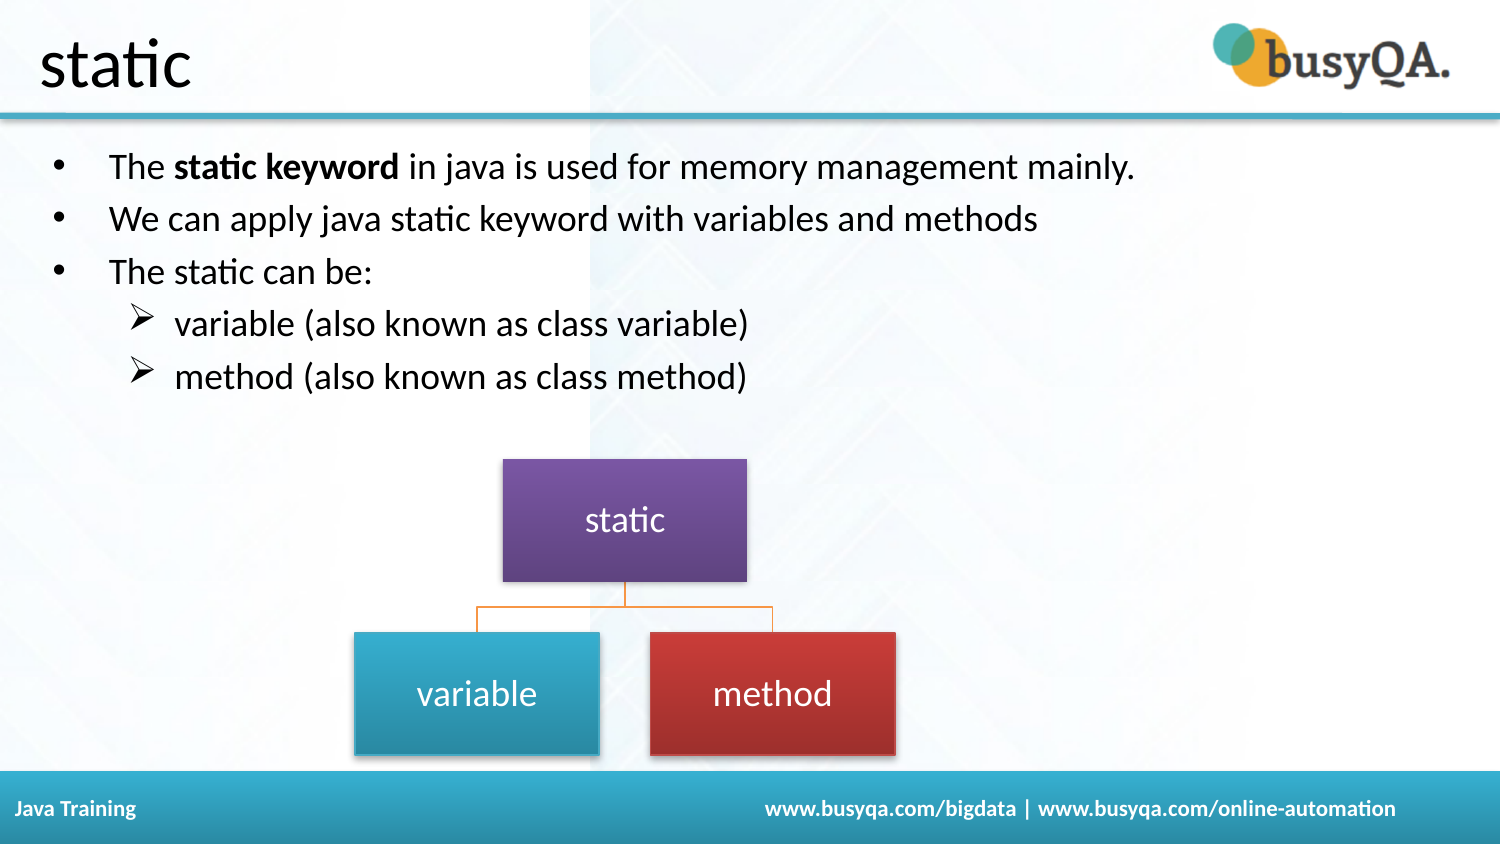

# static
The static keyword in java is used for memory management mainly.
We can apply java static keyword with variables and methods
The static can be:
variable (also known as class variable)
method (also known as class method)
static
variable
method